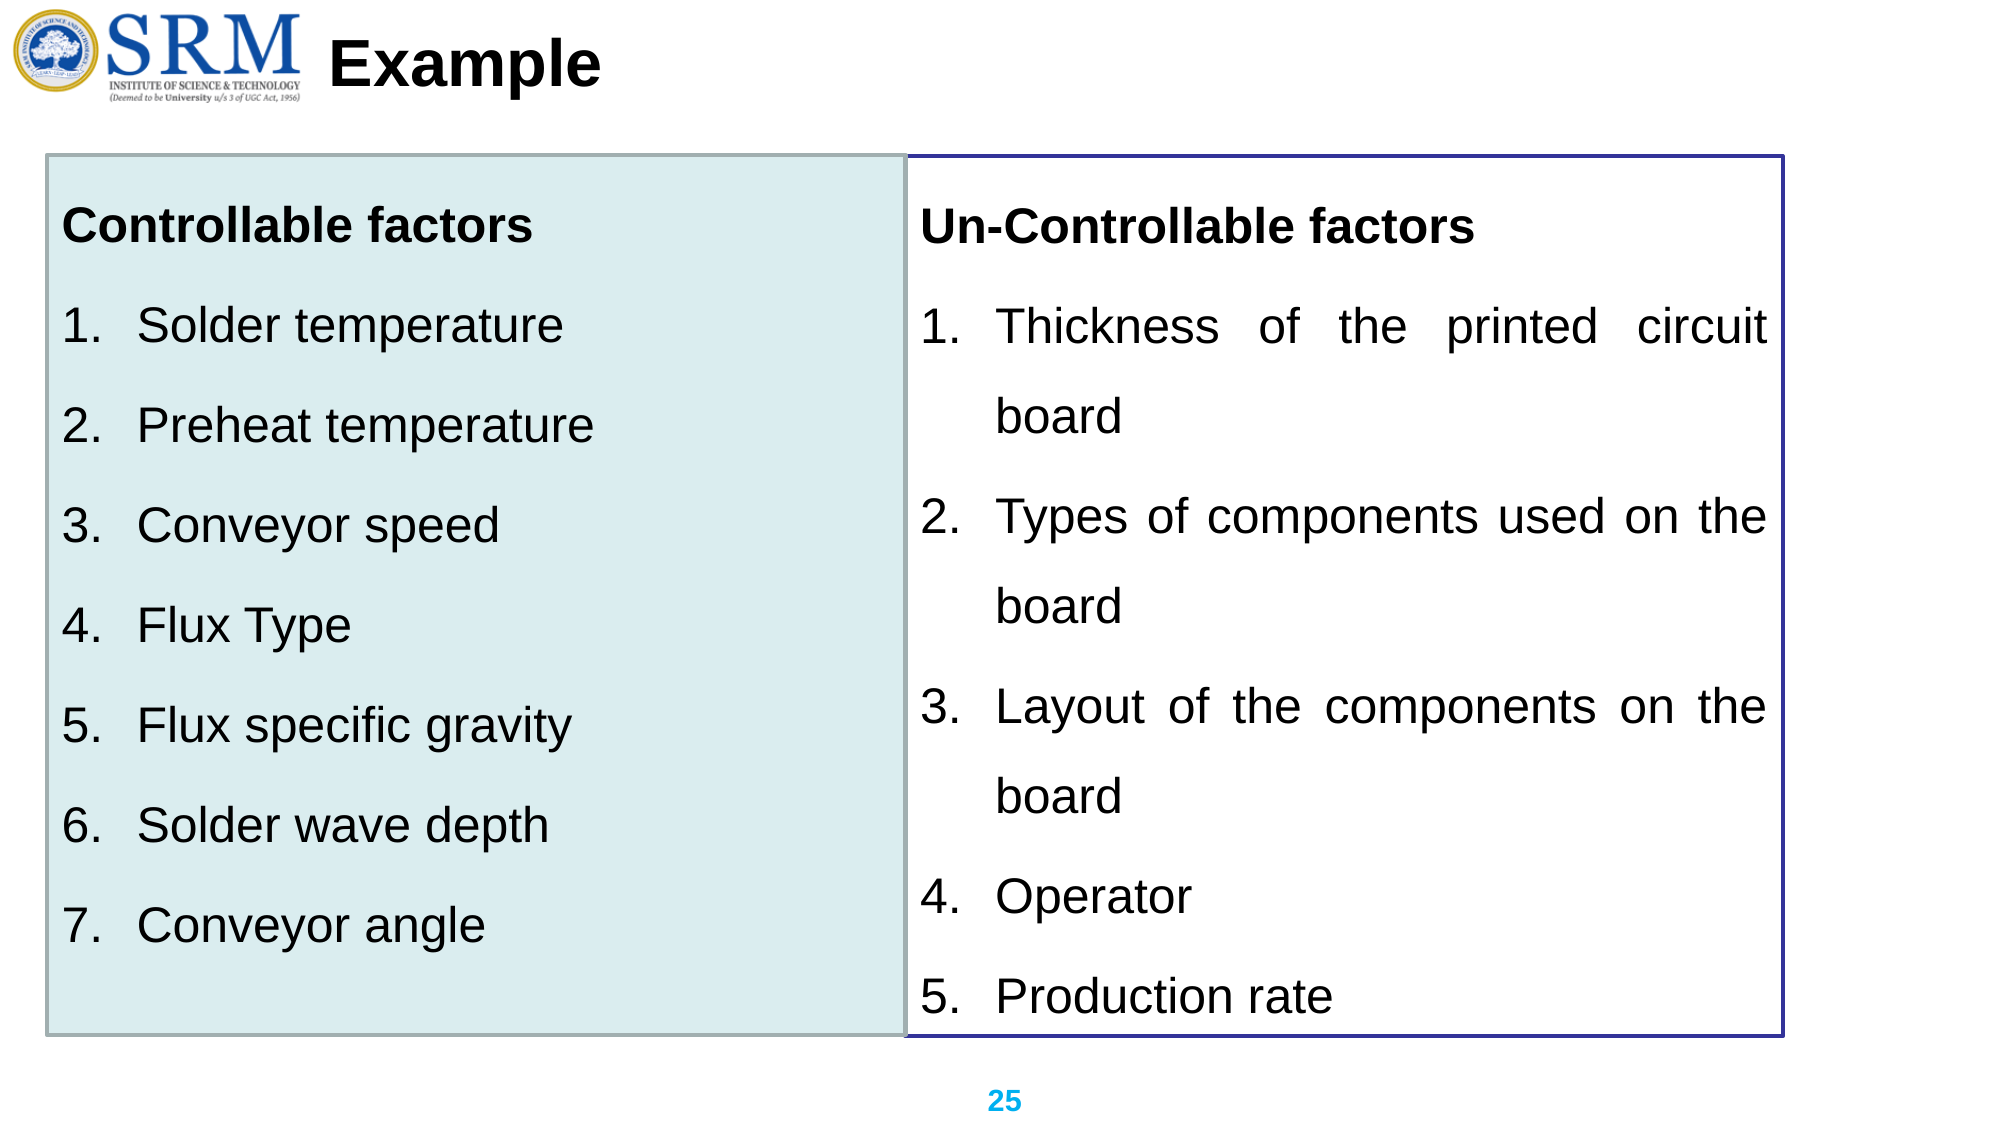

# Example
Controllable factors
Solder temperature
Preheat temperature
Conveyor speed
Flux Type
Flux specific gravity
Solder wave depth
Conveyor angle

Un-Controllable factors
Thickness of the printed circuit board
Types of components used on the board
Layout of the components on the board
Operator
Production rate

25